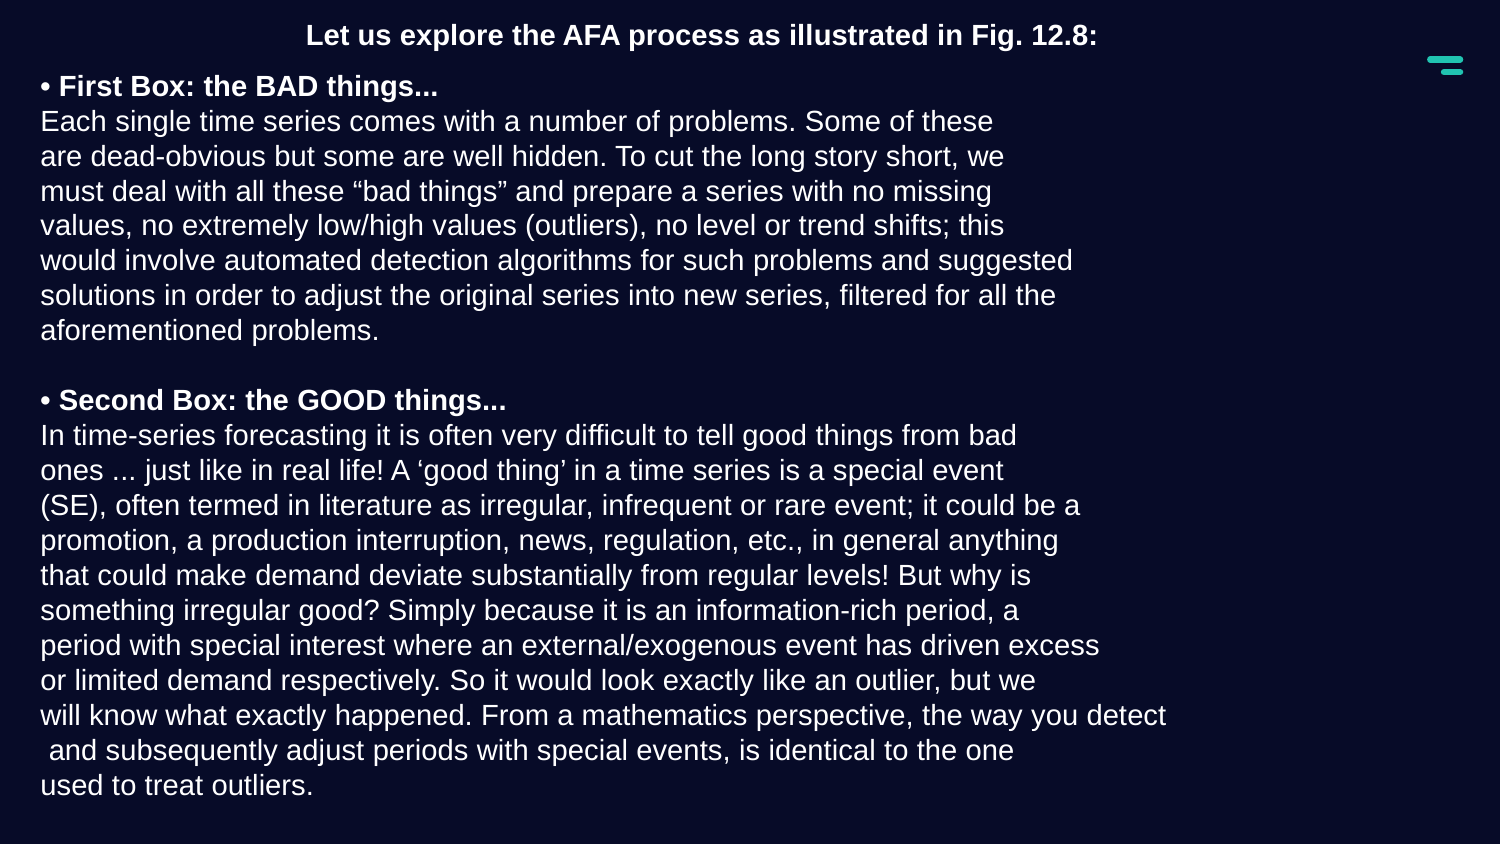

Let us explore the AFA process as illustrated in Fig. 12.8:
• First Box: the BAD things...
Each single time series comes with a number of problems. Some of these
are dead-obvious but some are well hidden. To cut the long story short, we
must deal with all these “bad things” and prepare a series with no missing
values, no extremely low/high values (outliers), no level or trend shifts; this
would involve automated detection algorithms for such problems and suggested
solutions in order to adjust the original series into new series, filtered for all the
aforementioned problems.

• Second Box: the GOOD things...
In time-series forecasting it is often very difficult to tell good things from bad
ones ... just like in real life! A ‘good thing’ in a time series is a special event
(SE), often termed in literature as irregular, infrequent or rare event; it could be a
promotion, a production interruption, news, regulation, etc., in general anything
that could make demand deviate substantially from regular levels! But why is
something irregular good? Simply because it is an information-rich period, a
period with special interest where an external/exogenous event has driven excess
or limited demand respectively. So it would look exactly like an outlier, but we
will know what exactly happened. From a mathematics perspective, the way you detect
 and subsequently adjust periods with special events, is identical to the one
used to treat outliers.